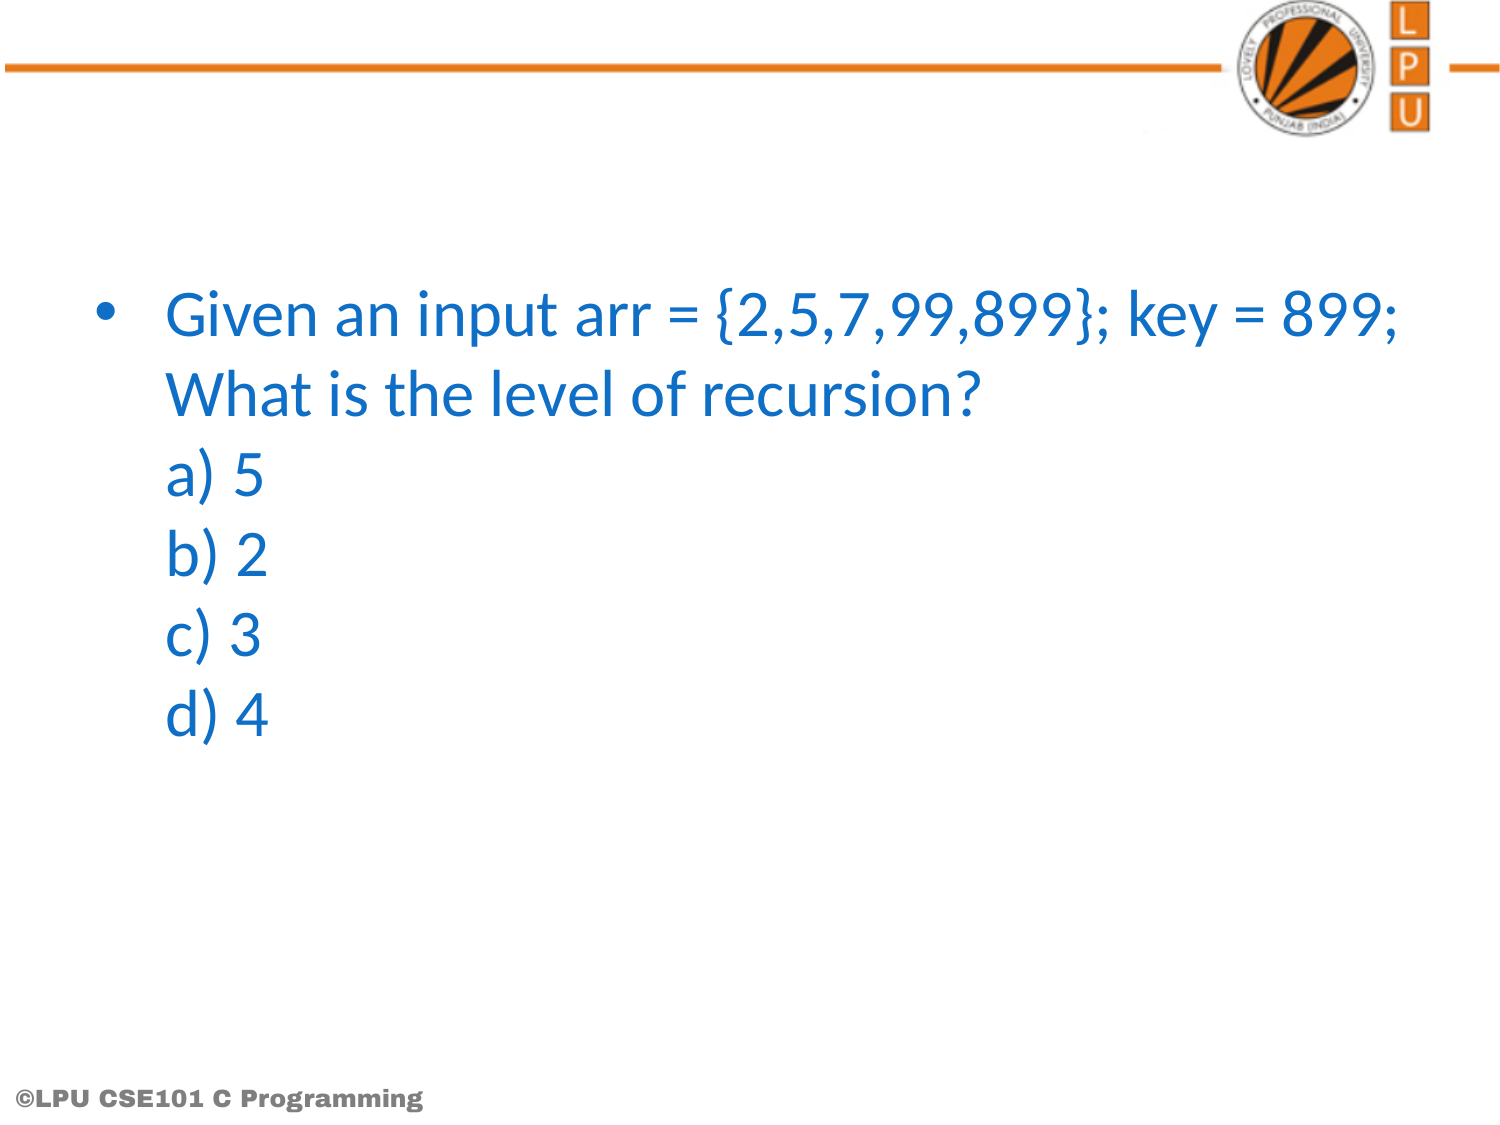

#
Given an input arr = {2,5,7,99,899}; key = 899; What is the level of recursion?
a) 5
b) 2
c) 3
d) 4